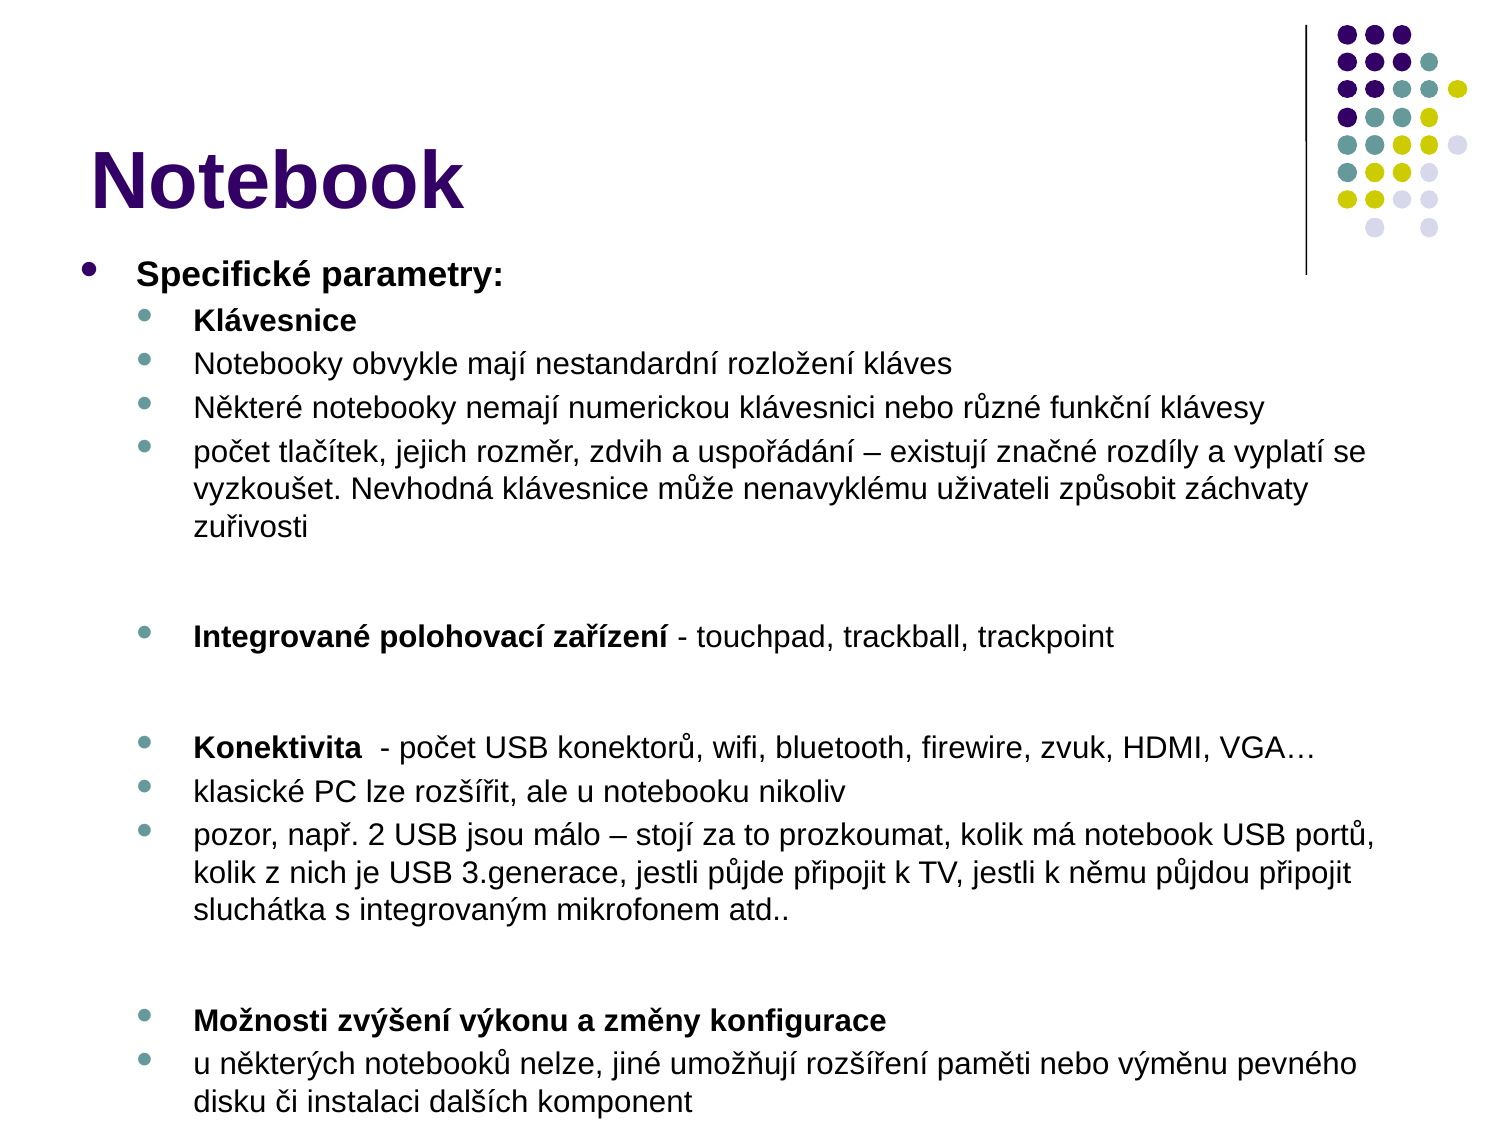

# Notebook
Specifické parametry:
Klávesnice
Notebooky obvykle mají nestandardní rozložení kláves
Některé notebooky nemají numerickou klávesnici nebo různé funkční klávesy
počet tlačítek, jejich rozměr, zdvih a uspořádání – existují značné rozdíly a vyplatí se vyzkoušet. Nevhodná klávesnice může nenavyklému uživateli způsobit záchvaty zuřivosti

Integrované polohovací zařízení - touchpad, trackball, trackpoint

Konektivita  - počet USB konektorů, wifi, bluetooth, firewire, zvuk, HDMI, VGA…
klasické PC lze rozšířit, ale u notebooku nikoliv
pozor, např. 2 USB jsou málo – stojí za to prozkoumat, kolik má notebook USB portů, kolik z nich je USB 3.generace, jestli půjde připojit k TV, jestli k němu půjdou připojit sluchátka s integrovaným mikrofonem atd..

Možnosti zvýšení výkonu a změny konfigurace
u některých notebooků nelze, jiné umožňují rozšíření paměti nebo výměnu pevného disku či instalaci dalších komponent